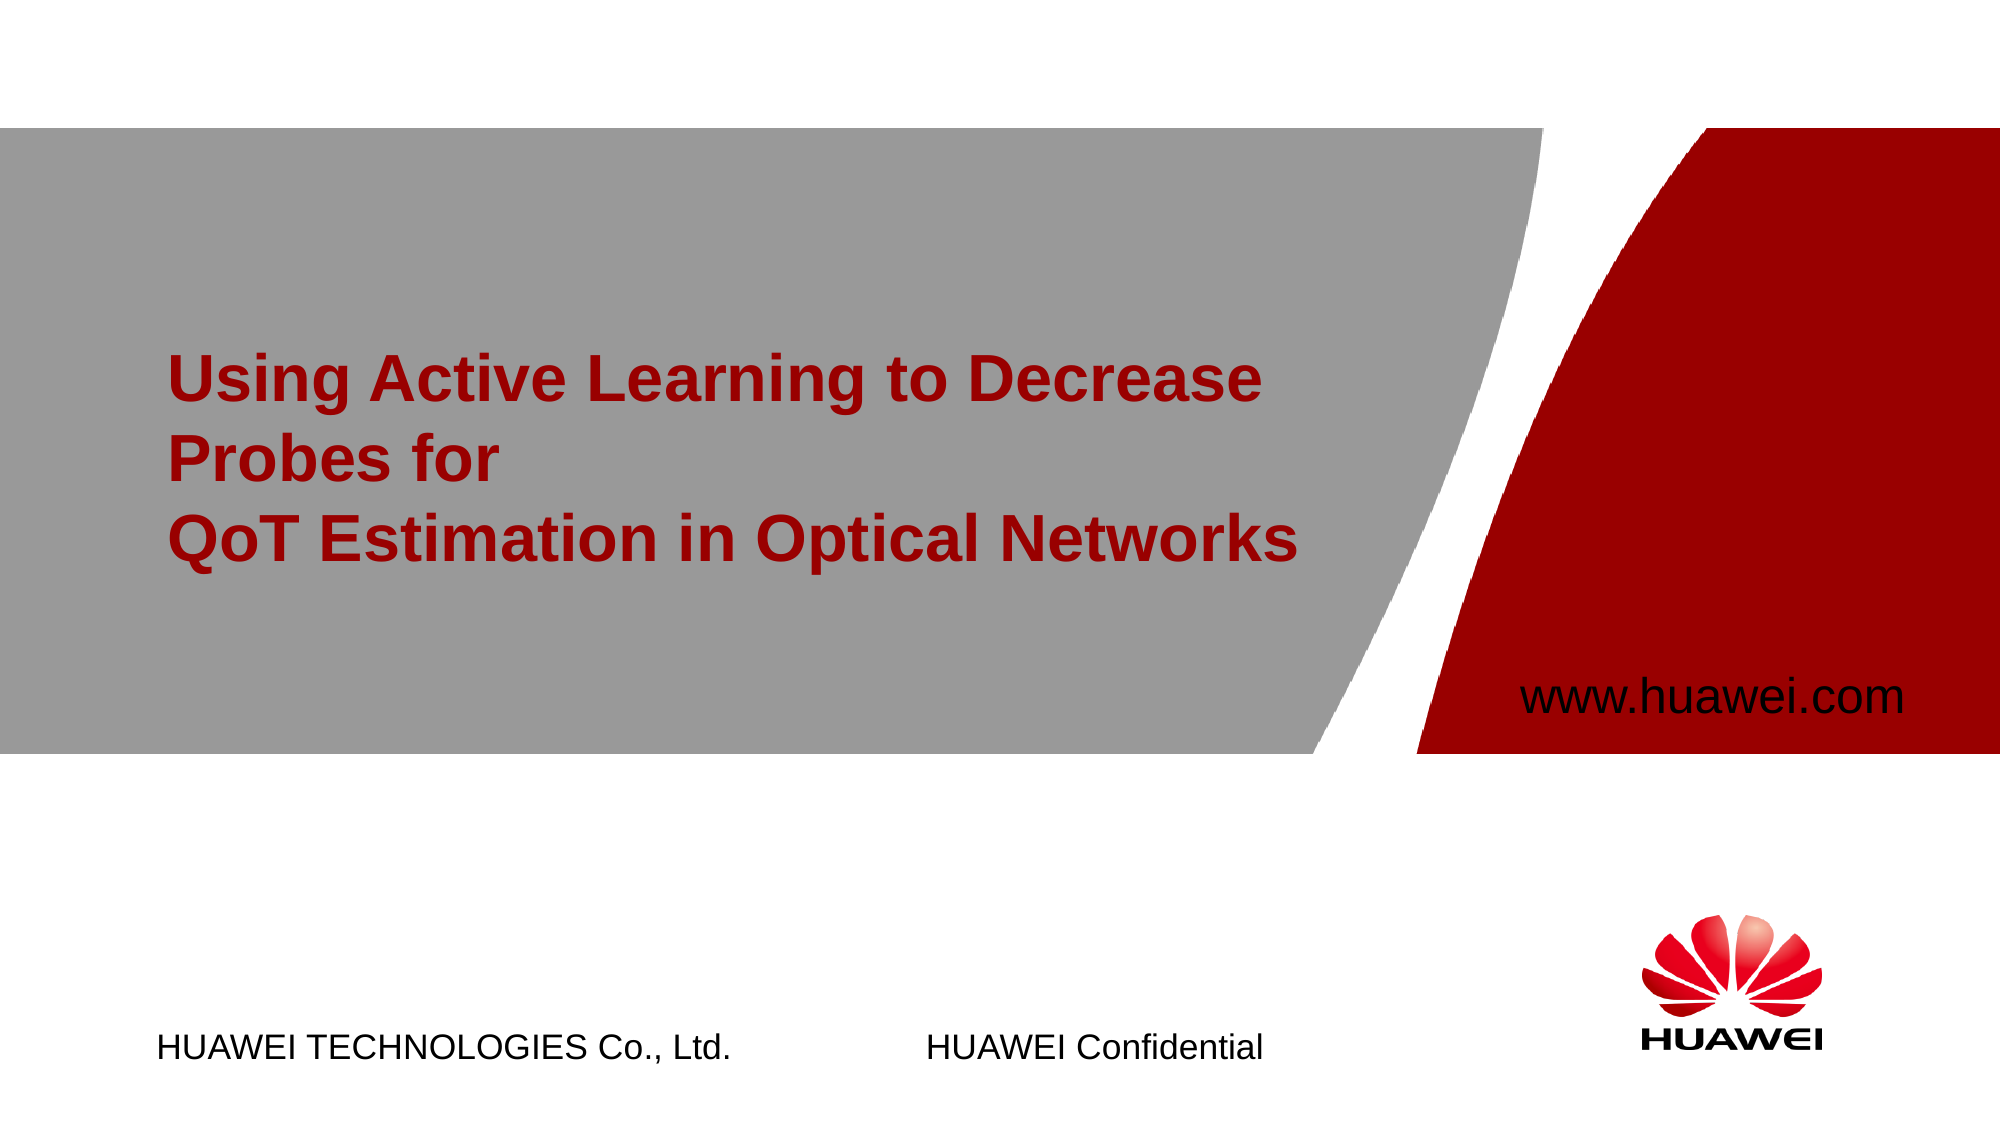

# Using Active Learning to Decrease Probes for QoT Estimation in Optical Networks